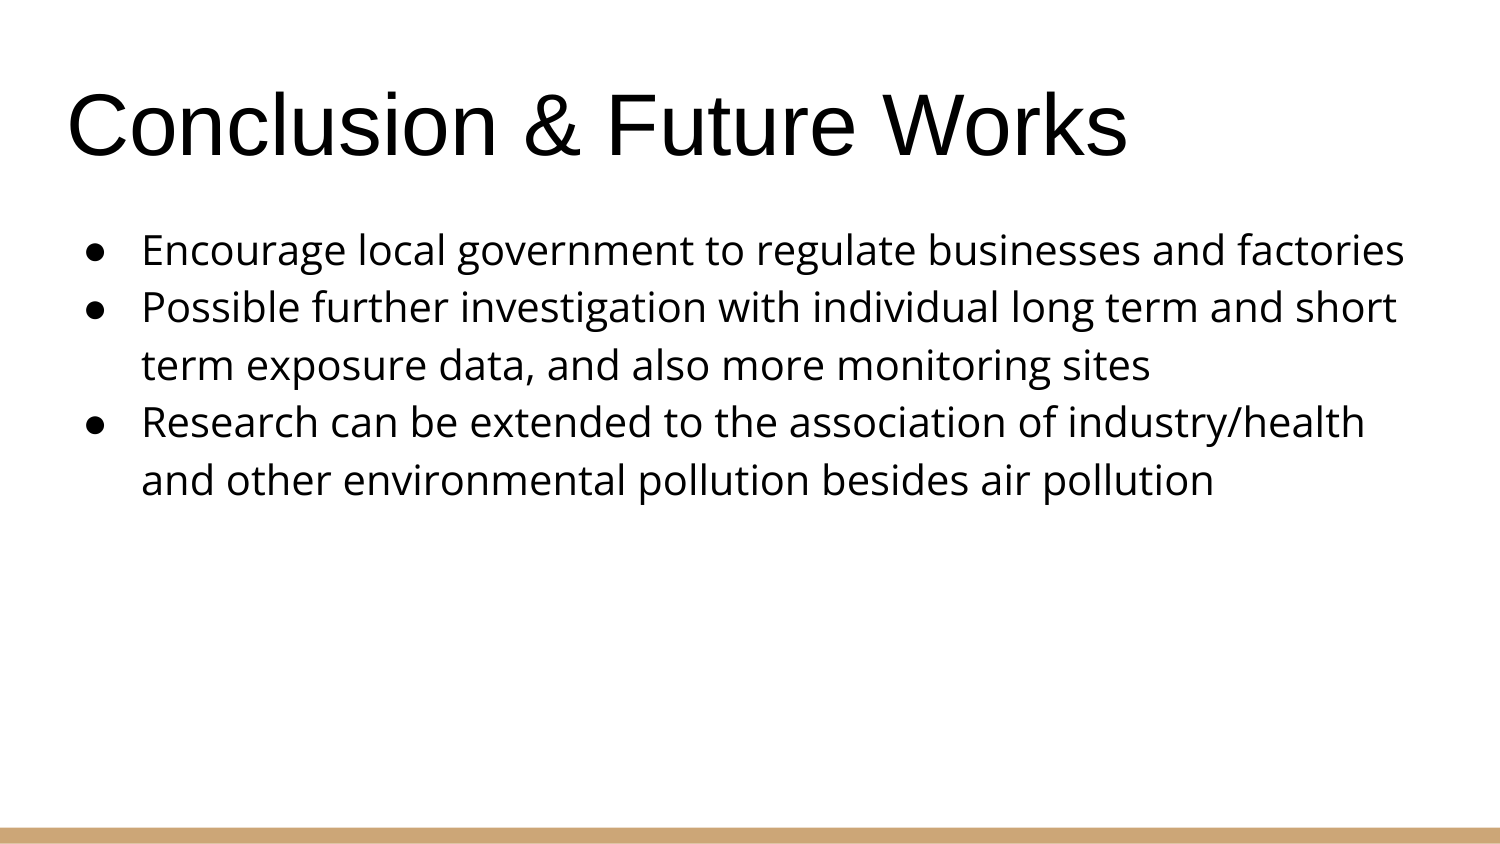

# Conclusion & Future Works
Encourage local government to regulate businesses and factories
Possible further investigation with individual long term and short term exposure data, and also more monitoring sites
Research can be extended to the association of industry/health  and other environmental pollution besides air pollution